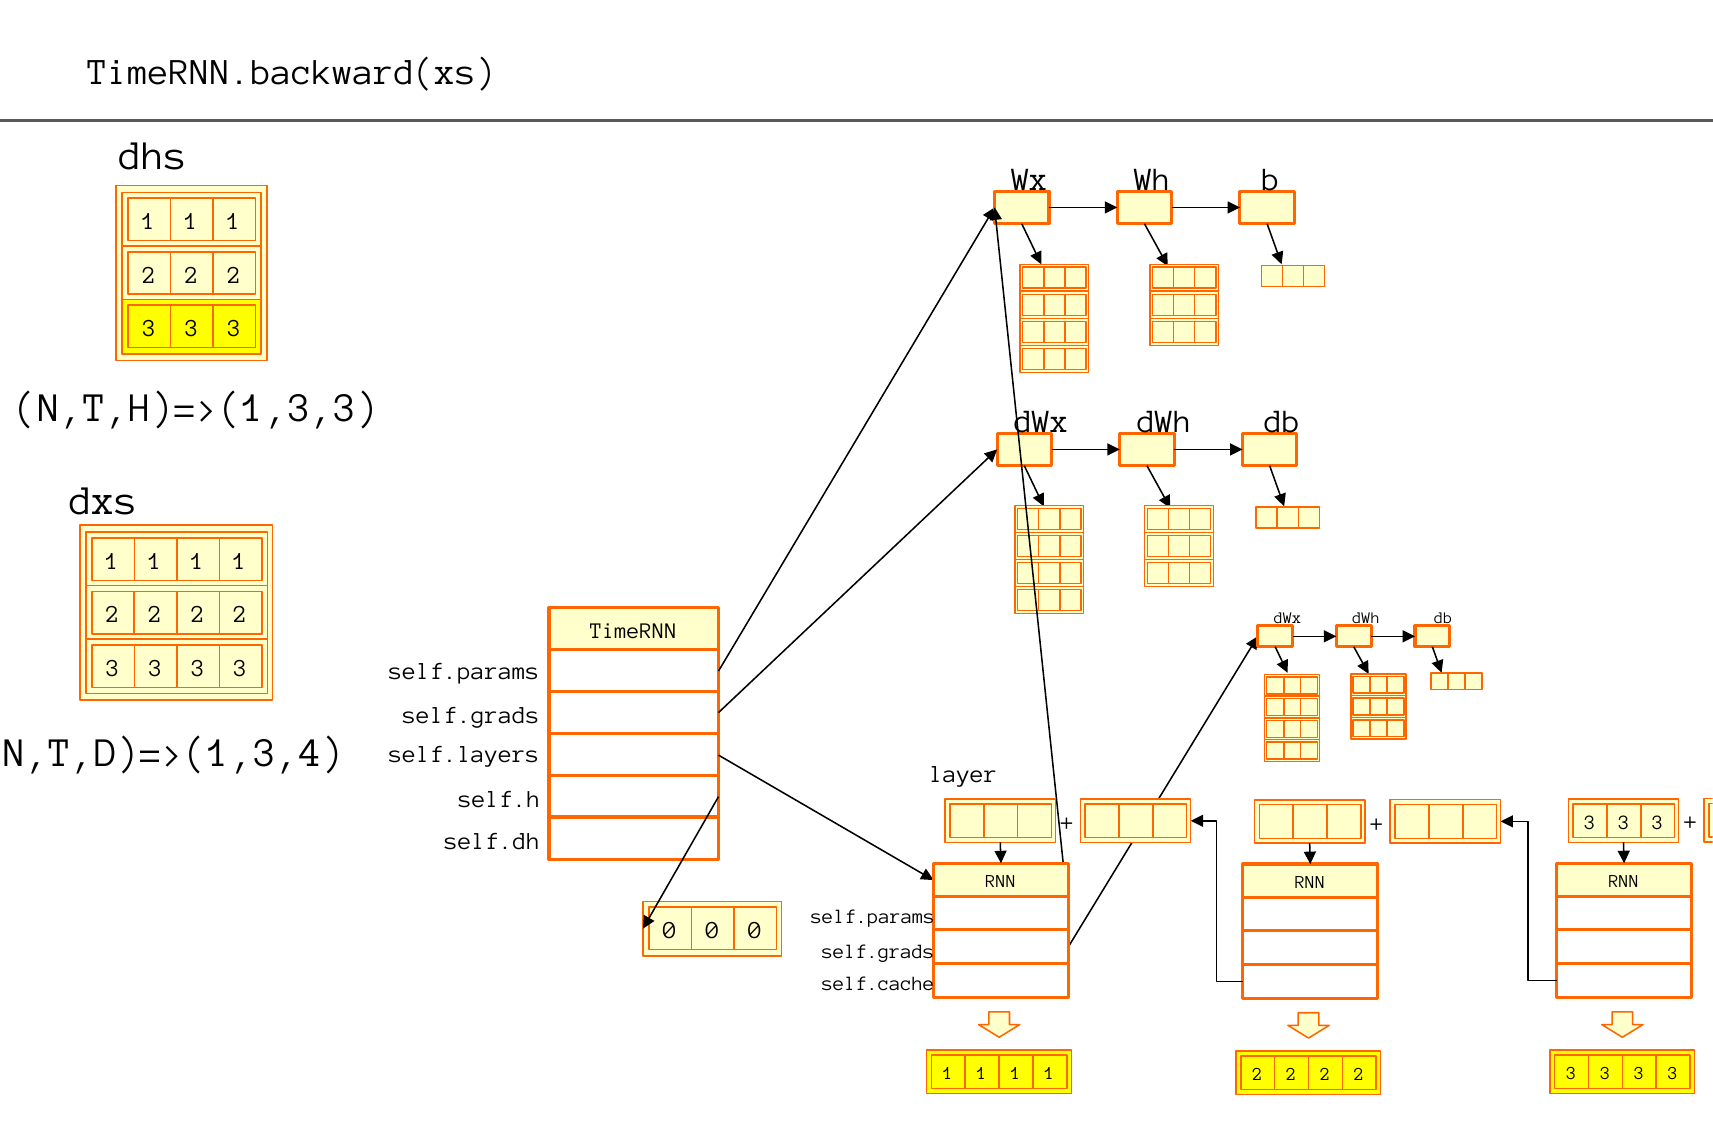

TimeRNN.backward(xs)

dhs
Wx
Wh
b

1
1
1

2
2
2

3
3
3

(N,T,H)=>(1,3,3)
dWx
dWh
db

dxs

1
1
1
1

2
2
2
2
dWx
dWh
db

TimeRNN

3
3
3
3
self.params

self.grads

(N,T,D)=>(1,3,4)
self.layers

dh
layer
self.h

+
+
+

0
0
0

3
3
3

self.dh

RNN
RNN
RNN
self.params

0
0
0

self.grads

self.cache

1
1
1
1
3
3
3
3
2
2
2
2